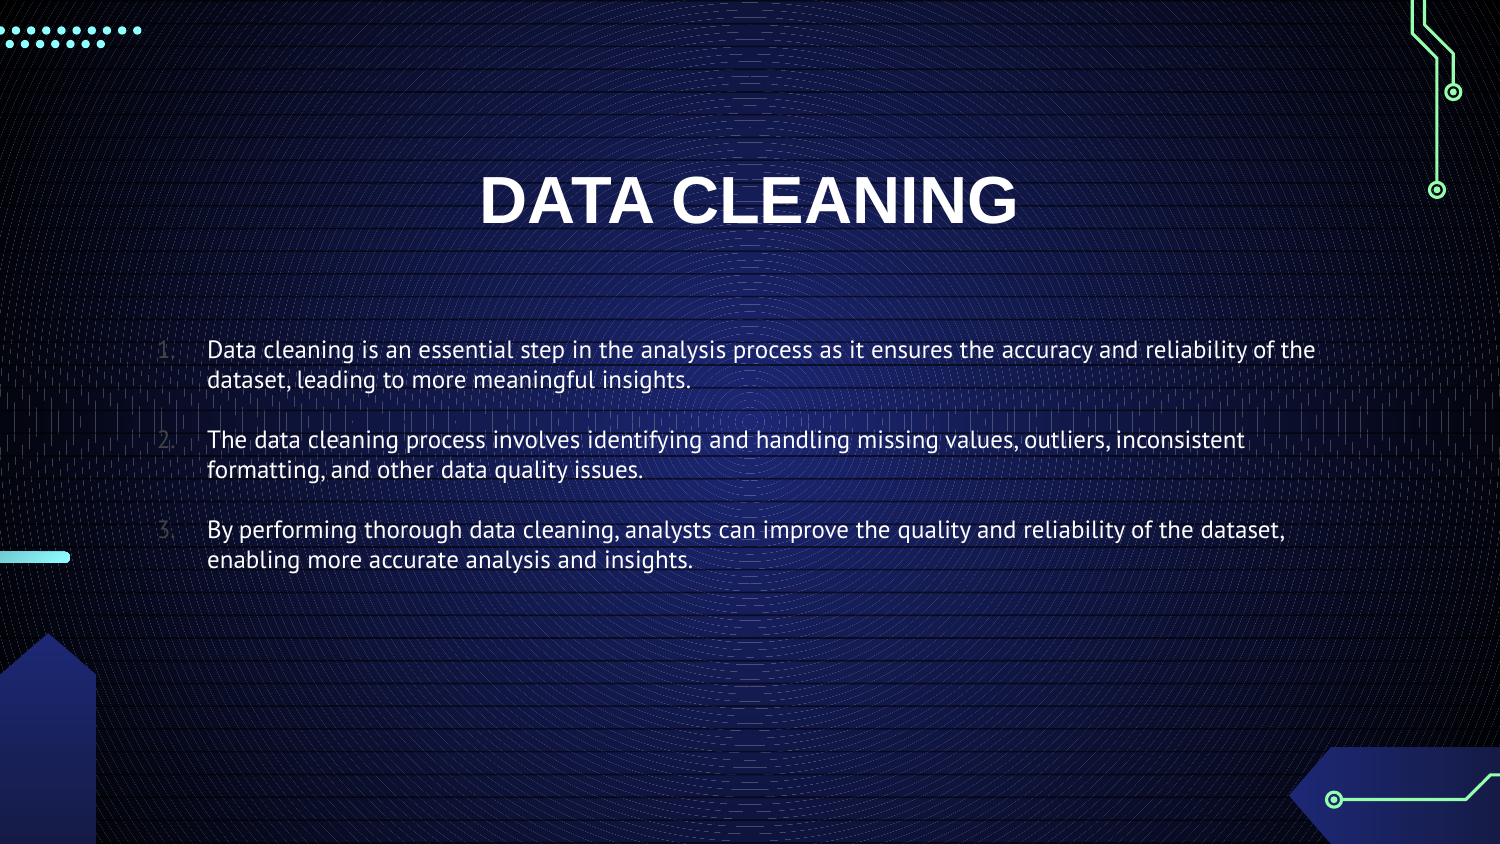

# DATA CLEANING

Data cleaning is an essential step in the analysis process as it ensures the accuracy and reliability of the dataset, leading to more meaningful insights.

The data cleaning process involves identifying and handling missing values, outliers, inconsistent formatting, and other data quality issues.

By performing thorough data cleaning, analysts can improve the quality and reliability of the dataset, enabling more accurate analysis and insights.